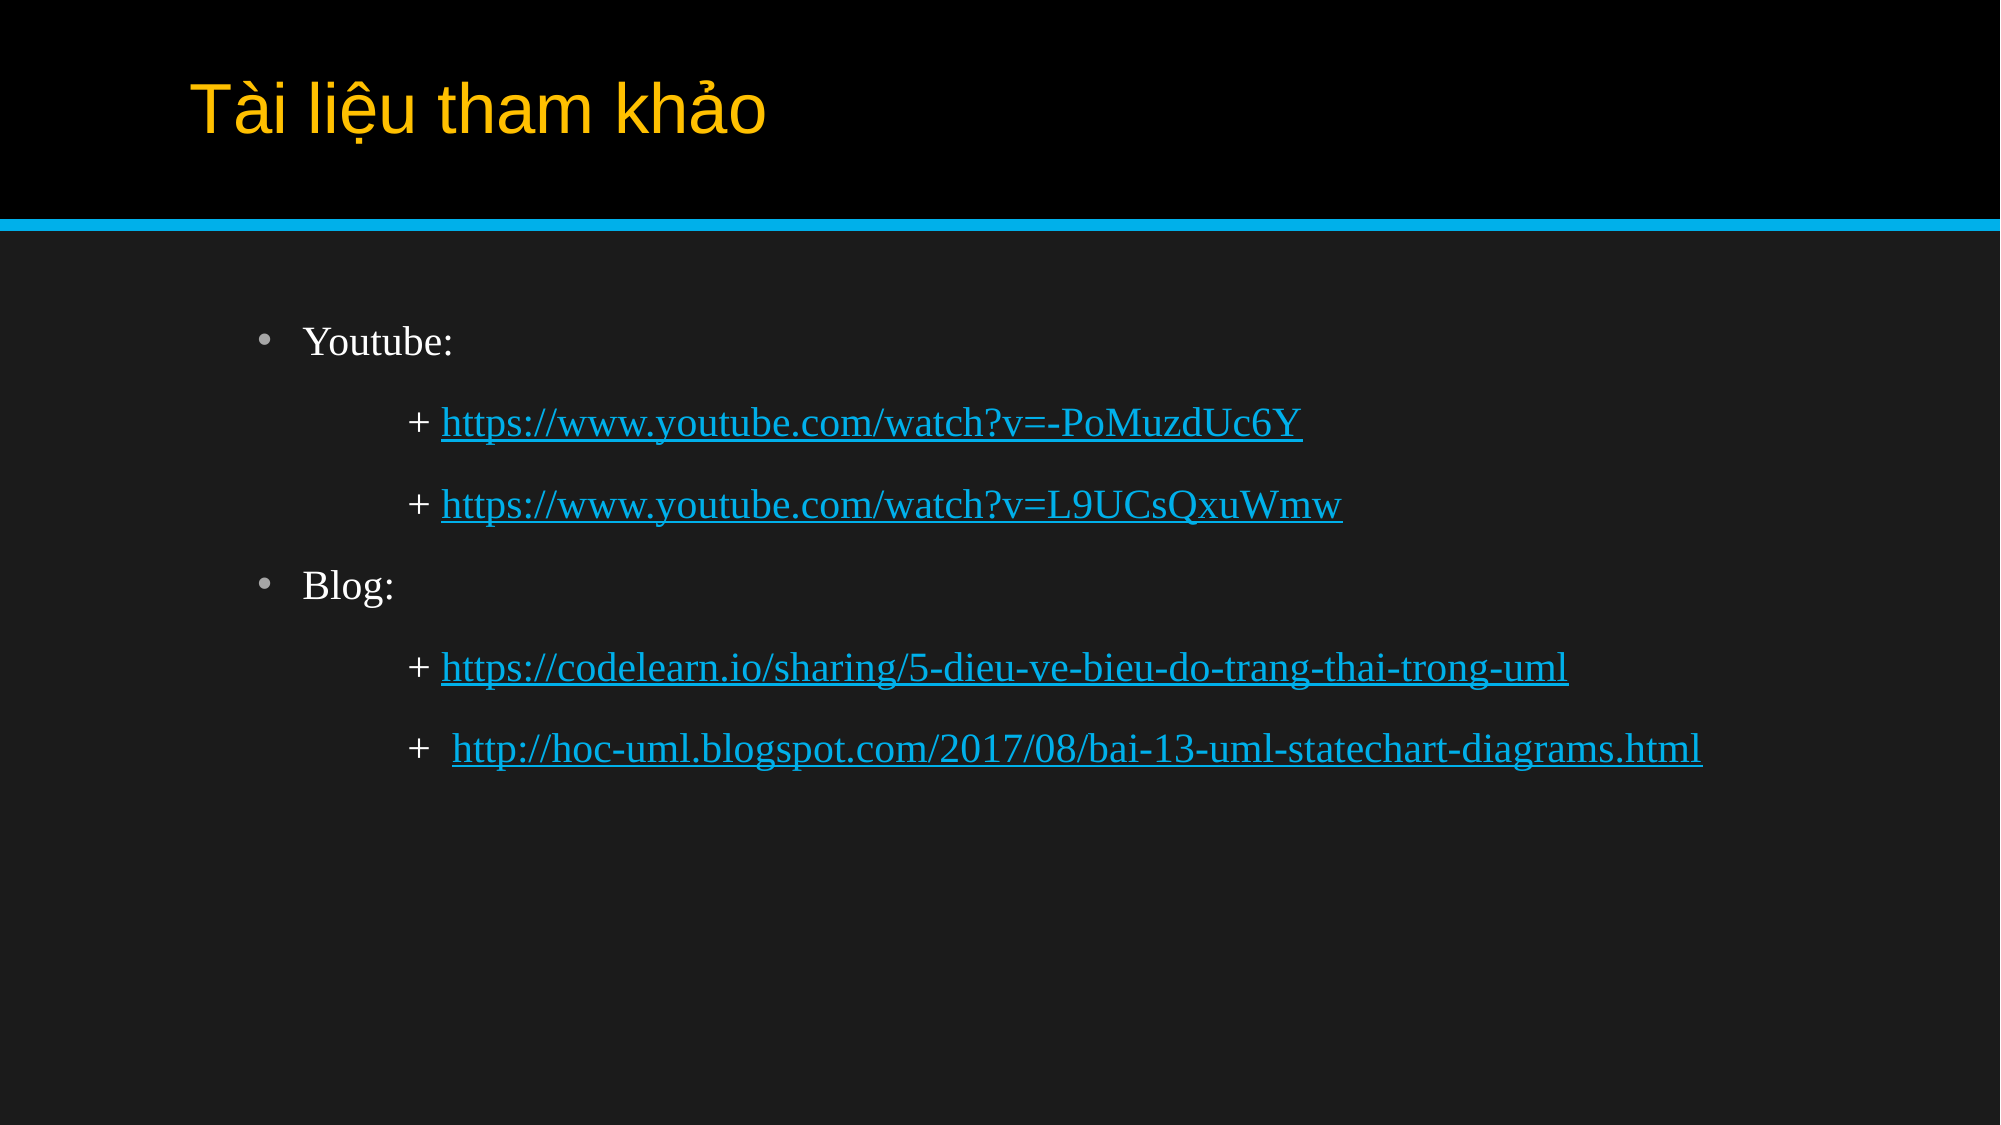

# Tài liệu tham khảo
Youtube:
	+ https://www.youtube.com/watch?v=-PoMuzdUc6Y
	+ https://www.youtube.com/watch?v=L9UCsQxuWmw
Blog:
	+ https://codelearn.io/sharing/5-dieu-ve-bieu-do-trang-thai-trong-uml
	+  http://hoc-uml.blogspot.com/2017/08/bai-13-uml-statechart-diagrams.html